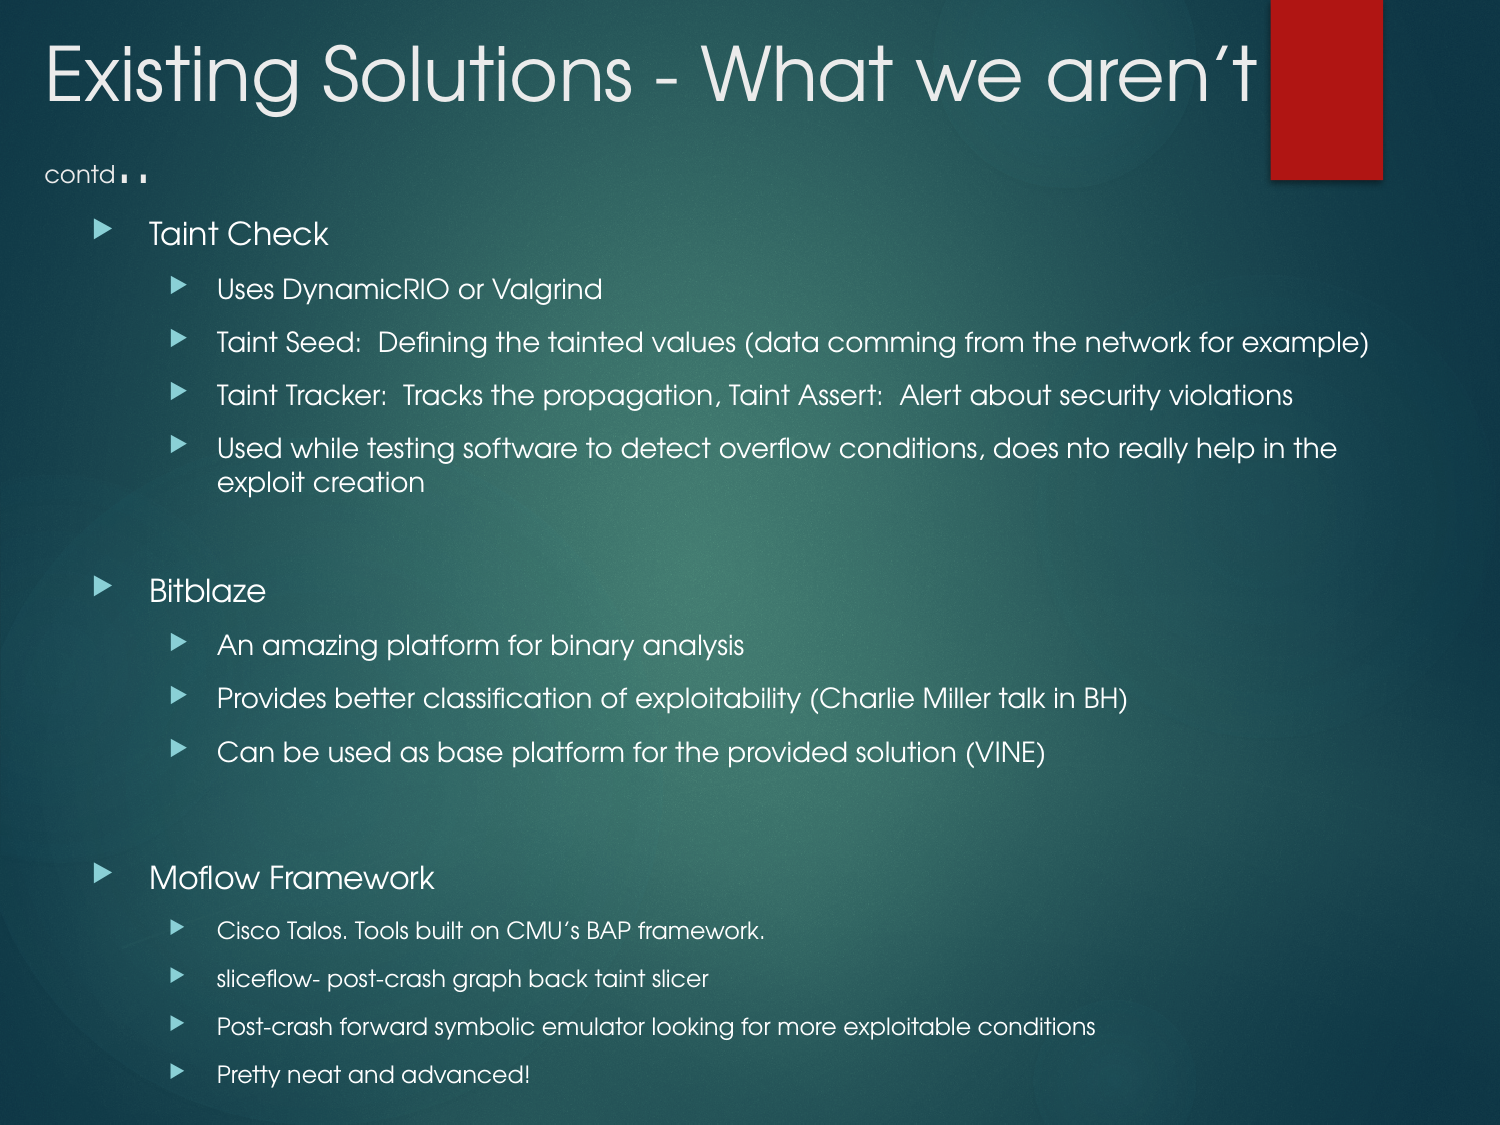

# Existing Solutions - What we aren’t contd..

Taint Check
Uses DynamicRIO or Valgrind
Taint Seed:  Defining the tainted values (data comming from the network for example)
Taint Tracker:  Tracks the propagation, Taint Assert:  Alert about security violations
Used while testing software to detect overflow conditions, does nto really help in the exploit creation

Bitblaze
An amazing platform for binary analysis
Provides better classification of exploitability (Charlie Miller talk in BH)
Can be used as base platform for the provided solution (VINE)

Moflow Framework
Cisco Talos. Tools built on CMU’s BAP framework.
sliceflow- post-crash graph back taint slicer
Post-crash forward symbolic emulator looking for more exploitable conditions
Pretty neat and advanced!